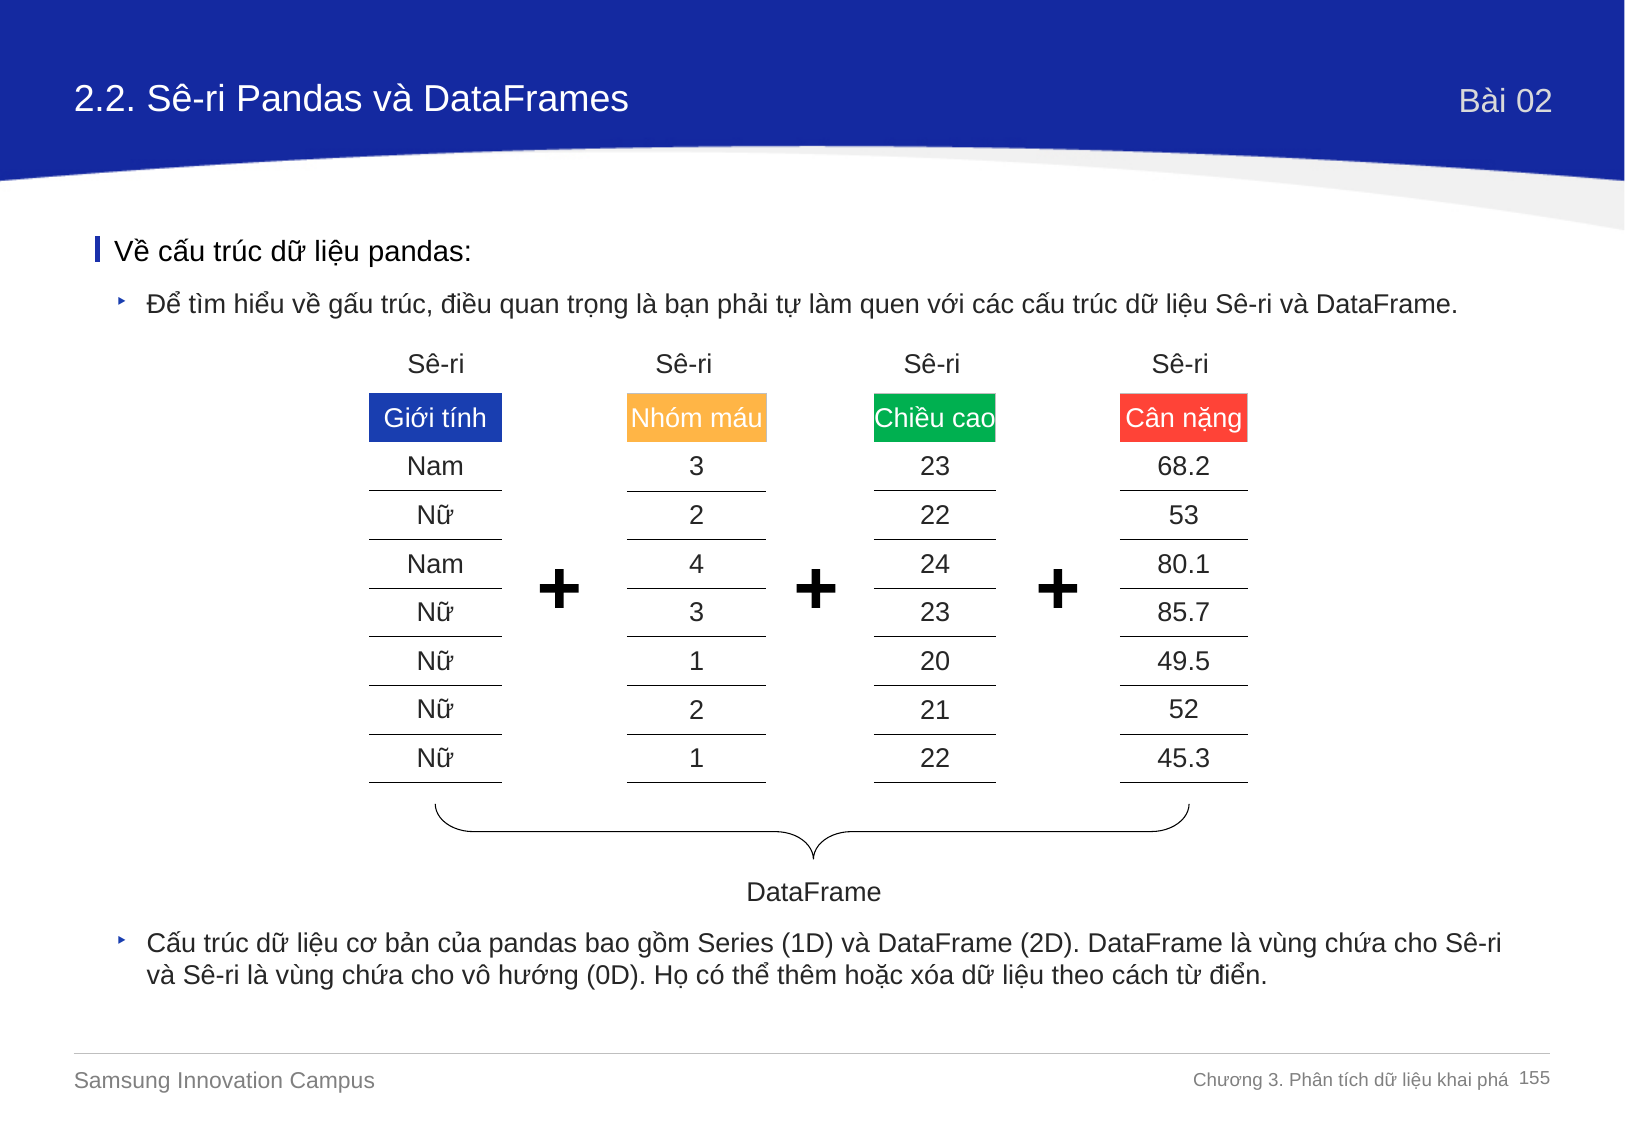

2.2. Sê-ri Pandas và DataFrames
Bài 02
Về cấu trúc dữ liệu pandas:
Để tìm hiểu về gấu trúc, điều quan trọng là bạn phải tự làm quen với các cấu trúc dữ liệu Sê-ri và DataFrame.

Cấu trúc dữ liệu cơ bản của pandas bao gồm Series (1D) và DataFrame (2D). DataFrame là vùng chứa cho Sê-ri và Sê-ri là vùng chứa cho vô hướng (0D). Họ có thể thêm hoặc xóa dữ liệu theo cách từ điển.
Sê-ri
Sê-ri

Sê-ri

Sê-ri

| Giới tính |
| --- |
| Nam |
| Nữ |
| Nam |
| Nữ |
| Nữ |
| Nữ |
| Nữ |
| Cân nặng |
| --- |
| 68.2 |
| 53 |
| 80.1 |
| 85.7 |
| 49.5 |
| 52 |
| 45.3 |
| Nhóm máu |
| --- |
| 3 |
| 2 |
| 4 |
| 3 |
| 1 |
| 2 |
| 1 |
| Chiều cao |
| --- |
| 23 |
| 22 |
| 24 |
| 23 |
| 20 |
| 21 |
| 22 |

DataFrame